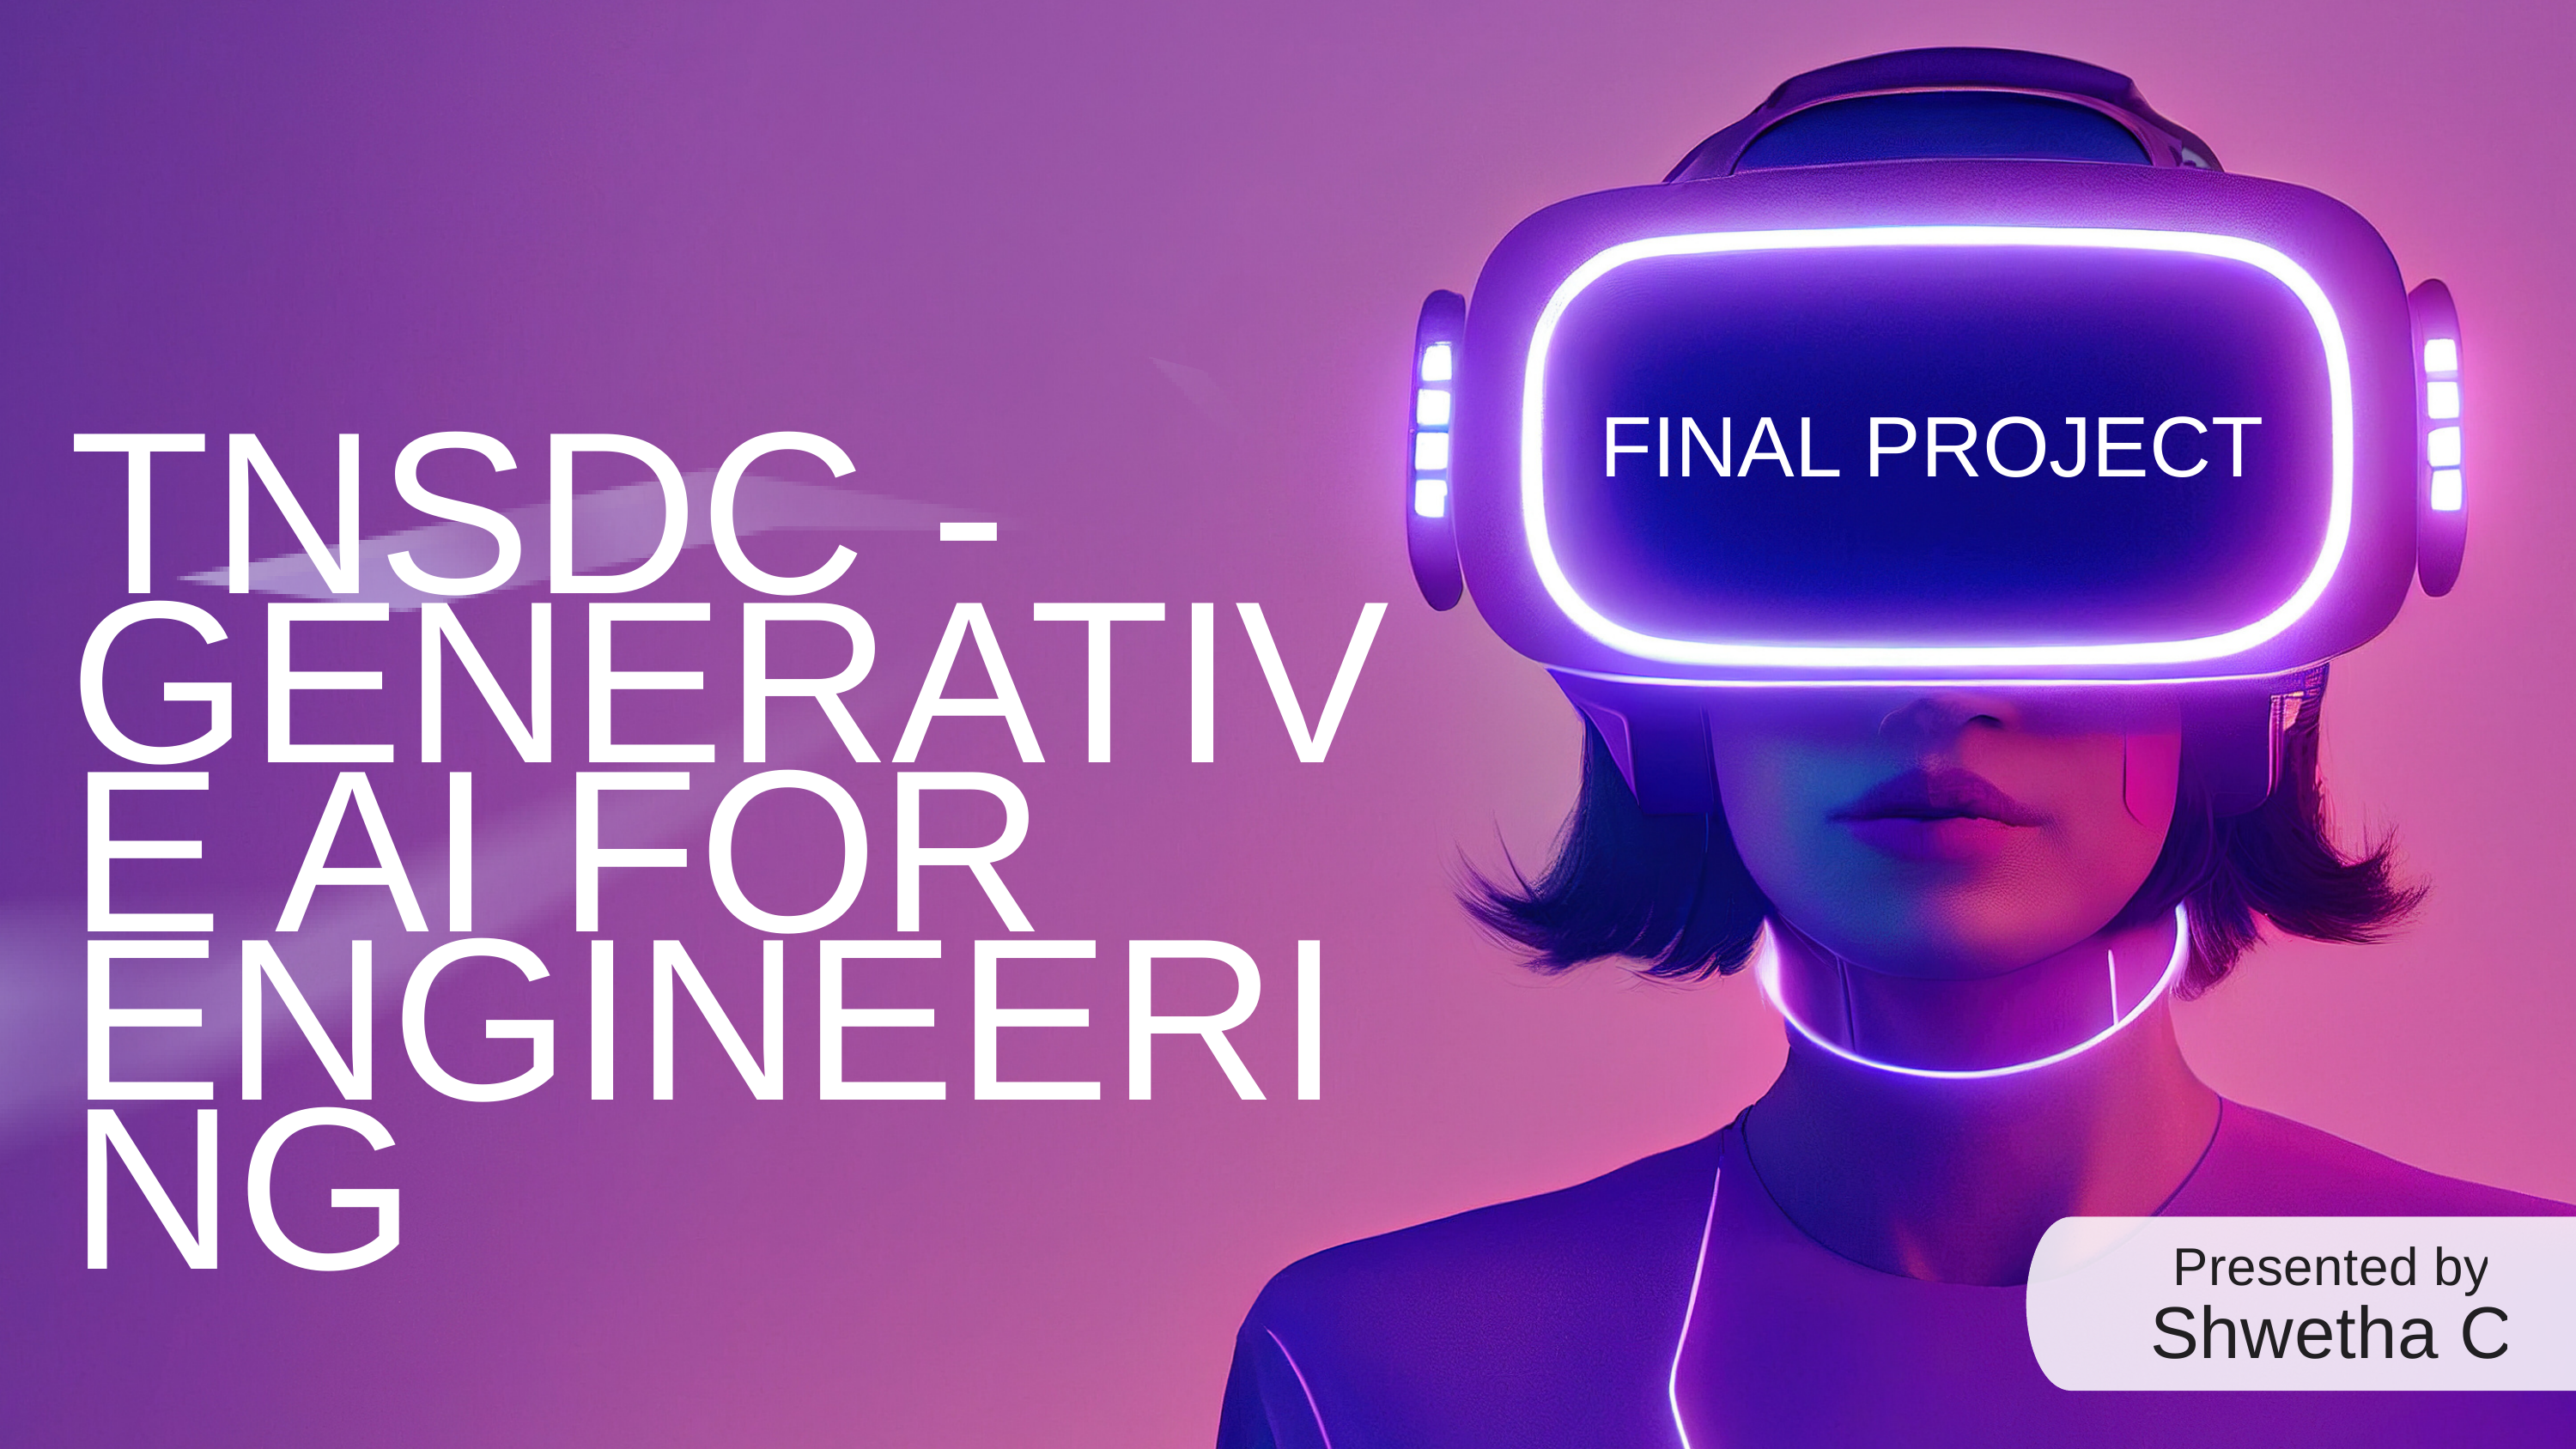

FINAL PROJECT

TNSDC -
GENERATIVE AI FOR
ENGINEERING

Presented by
Shwetha C